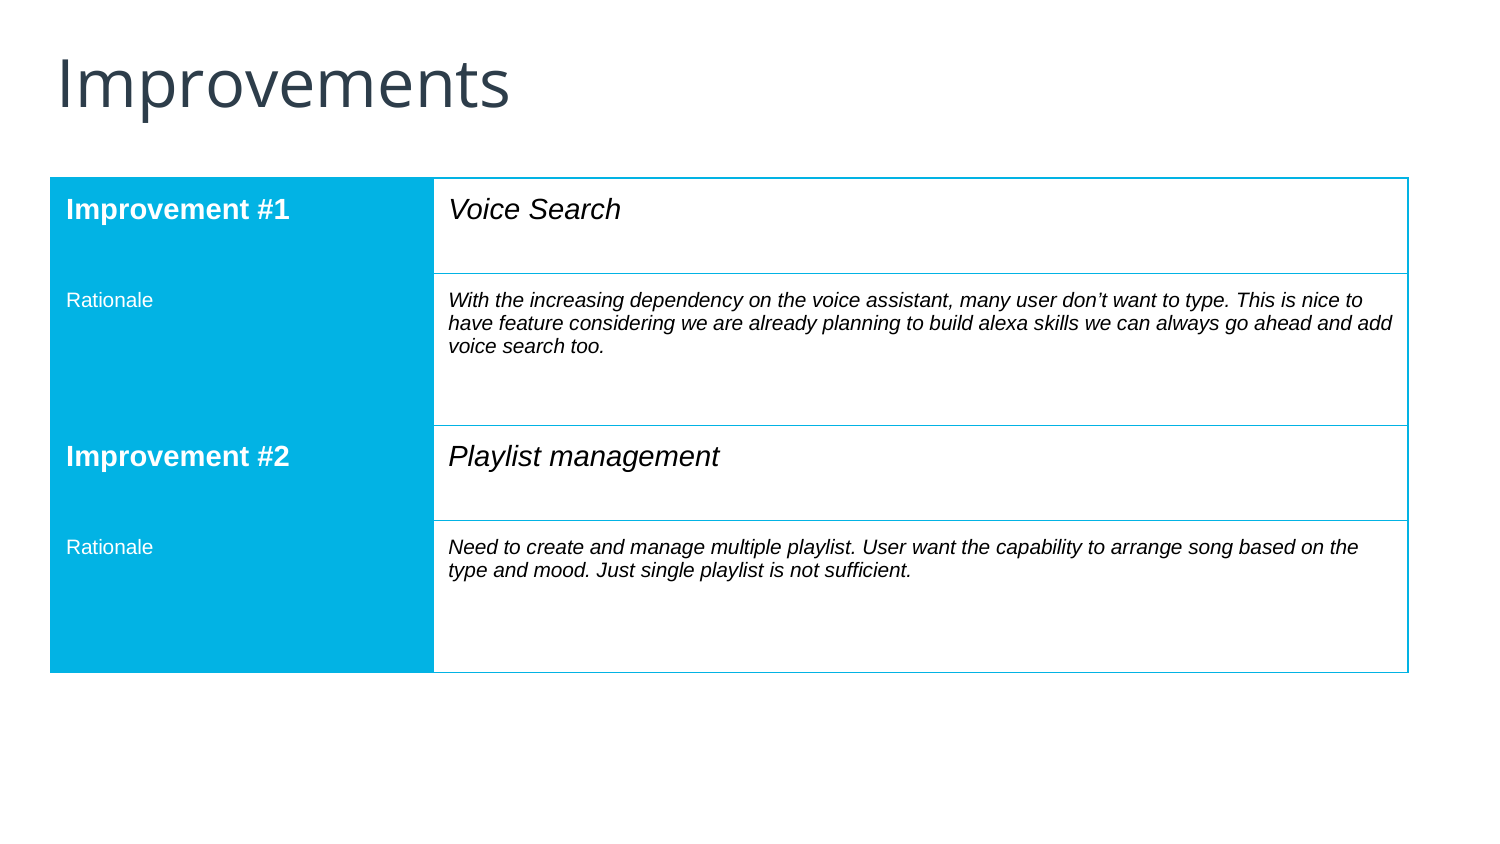

# Improvements
| Improvement #1 | Voice Search |
| --- | --- |
| Rationale | With the increasing dependency on the voice assistant, many user don’t want to type. This is nice to have feature considering we are already planning to build alexa skills we can always go ahead and add voice search too. |
| Improvement #2 | Playlist management |
| Rationale | Need to create and manage multiple playlist. User want the capability to arrange song based on the type and mood. Just single playlist is not sufficient. |